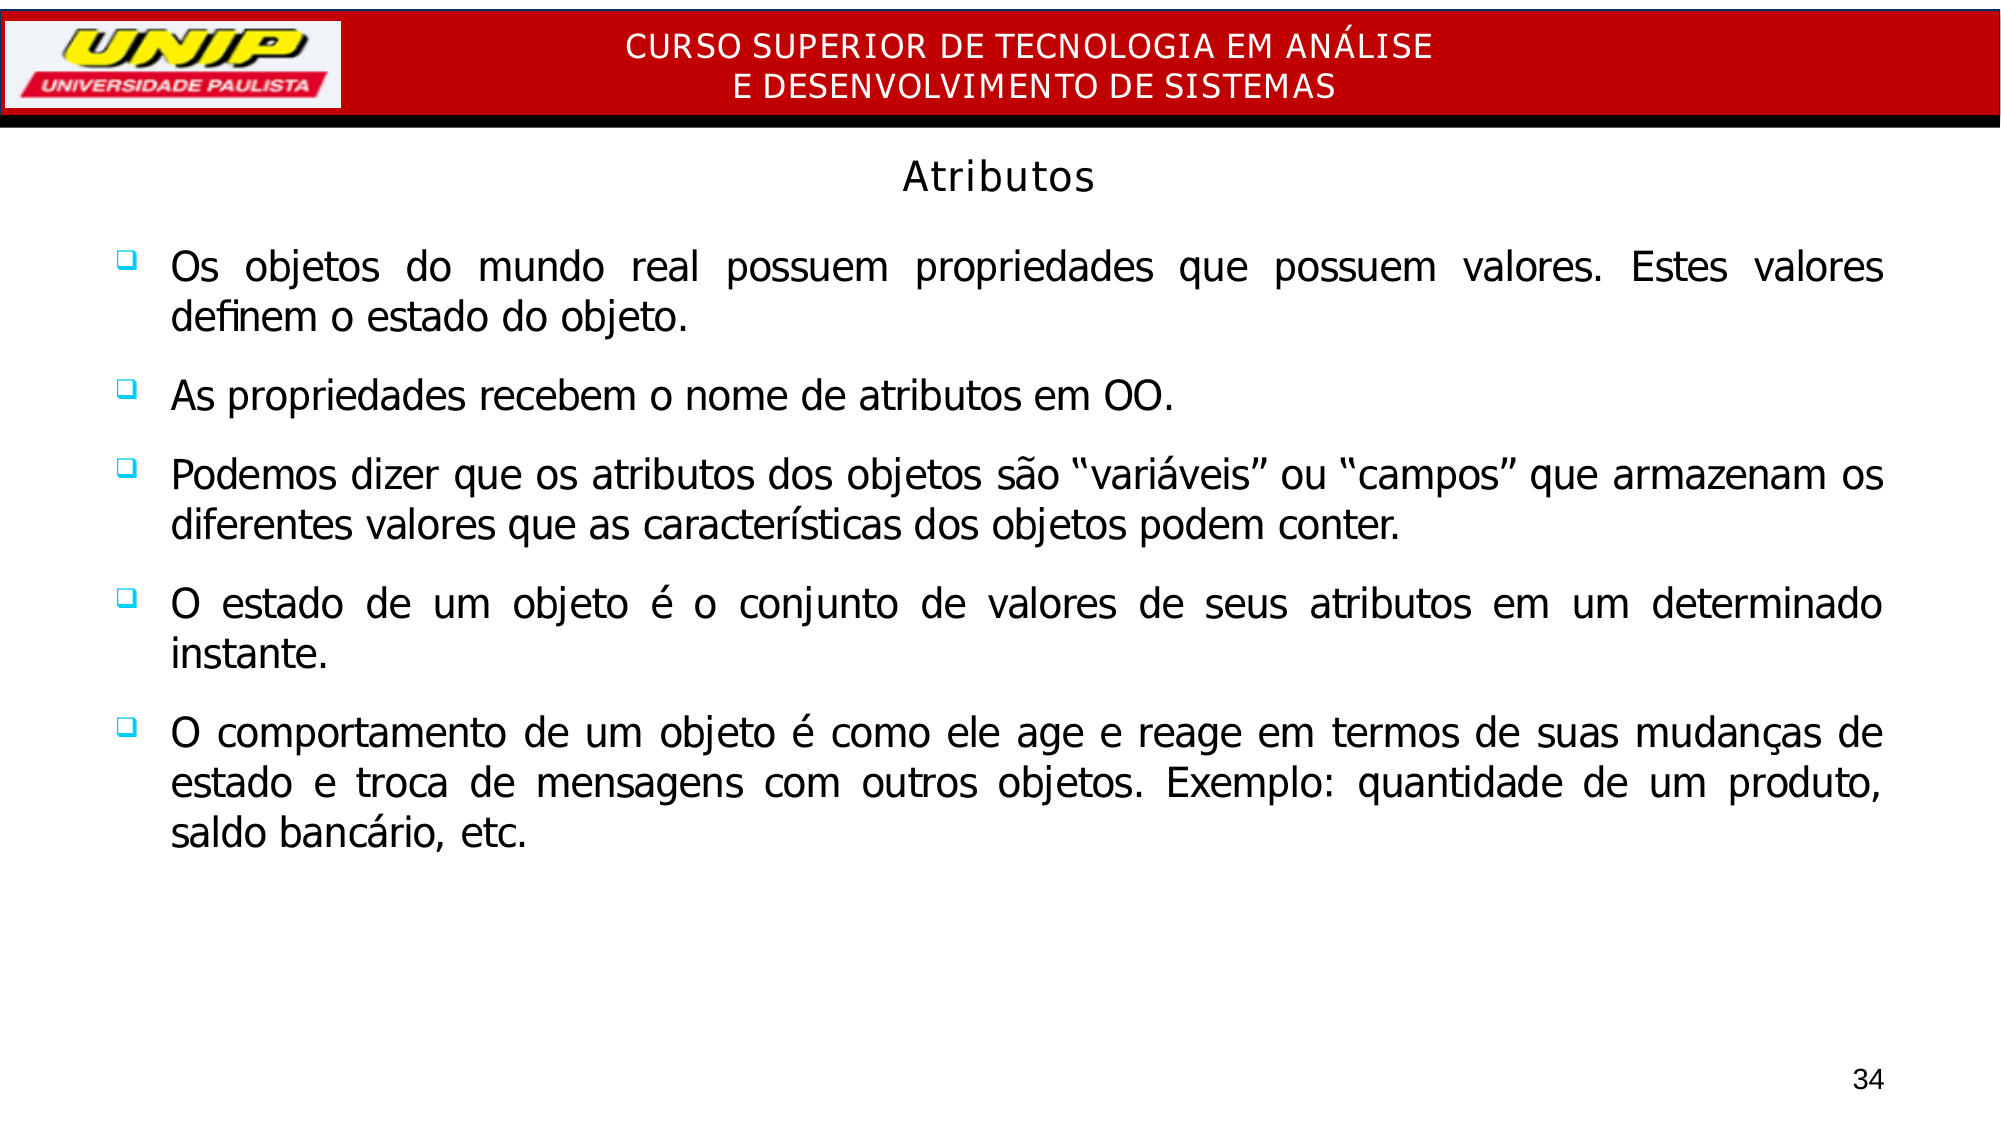

# Atributos
Os objetos do mundo real possuem propriedades que possuem valores. Estes valores definem o estado do objeto.
As propriedades recebem o nome de atributos em OO.
Podemos dizer que os atributos dos objetos são “variáveis” ou “campos” que armazenam os diferentes valores que as características dos objetos podem conter.
O estado de um objeto é o conjunto de valores de seus atributos em um determinado instante.
O comportamento de um objeto é como ele age e reage em termos de suas mudanças de estado e troca de mensagens com outros objetos. Exemplo: quantidade de um produto, saldo bancário, etc.
34